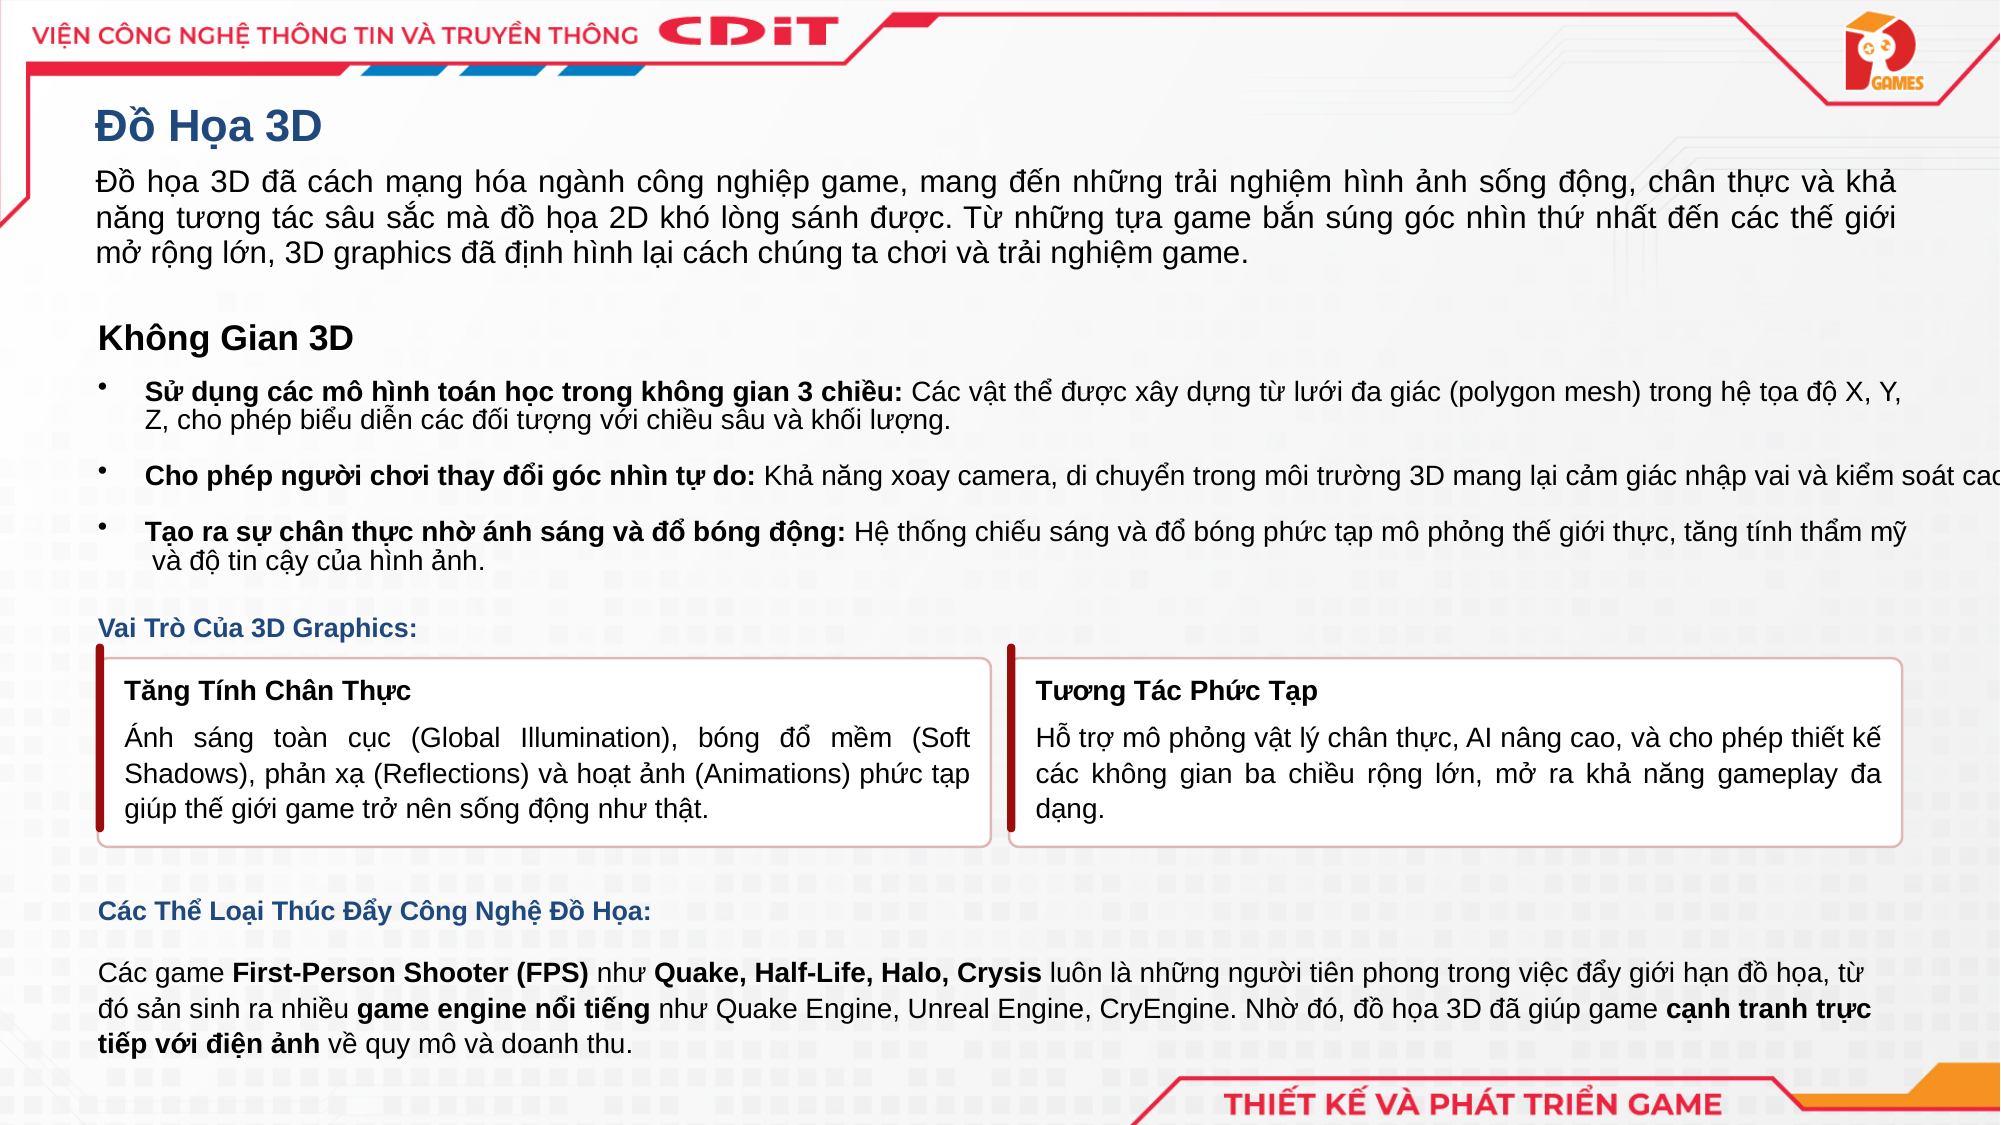

Đồ Họa 3D
Đồ họa 3D đã cách mạng hóa ngành công nghiệp game, mang đến những trải nghiệm hình ảnh sống động, chân thực và khả năng tương tác sâu sắc mà đồ họa 2D khó lòng sánh được. Từ những tựa game bắn súng góc nhìn thứ nhất đến các thế giới mở rộng lớn, 3D graphics đã định hình lại cách chúng ta chơi và trải nghiệm game.
Không Gian 3D
Sử dụng các mô hình toán học trong không gian 3 chiều: Các vật thể được xây dựng từ lưới đa giác (polygon mesh) trong hệ tọa độ X, Y, Z, cho phép biểu diễn các đối tượng với chiều sâu và khối lượng.
Cho phép người chơi thay đổi góc nhìn tự do: Khả năng xoay camera, di chuyển trong môi trường 3D mang lại cảm giác nhập vai và kiểm soát cao hơn.
Tạo ra sự chân thực nhờ ánh sáng và đổ bóng động: Hệ thống chiếu sáng và đổ bóng phức tạp mô phỏng thế giới thực, tăng tính thẩm mỹ
       và độ tin cậy của hình ảnh.
Vai Trò Của 3D Graphics:

Tăng Tính Chân Thực
Tương Tác Phức Tạp
Ánh sáng toàn cục (Global Illumination), bóng đổ mềm (Soft Shadows), phản xạ (Reflections) và hoạt ảnh (Animations) phức tạp giúp thế giới game trở nên sống động như thật.
Hỗ trợ mô phỏng vật lý chân thực, AI nâng cao, và cho phép thiết kế các không gian ba chiều rộng lớn, mở ra khả năng gameplay đa dạng.
Các Thể Loại Thúc Đẩy Công Nghệ Đồ Họa:
Các game First-Person Shooter (FPS) như Quake, Half-Life, Halo, Crysis luôn là những người tiên phong trong việc đẩy giới hạn đồ họa, từ đó sản sinh ra nhiều game engine nổi tiếng như Quake Engine, Unreal Engine, CryEngine. Nhờ đó, đồ họa 3D đã giúp game cạnh tranh trực tiếp với điện ảnh về quy mô và doanh thu.